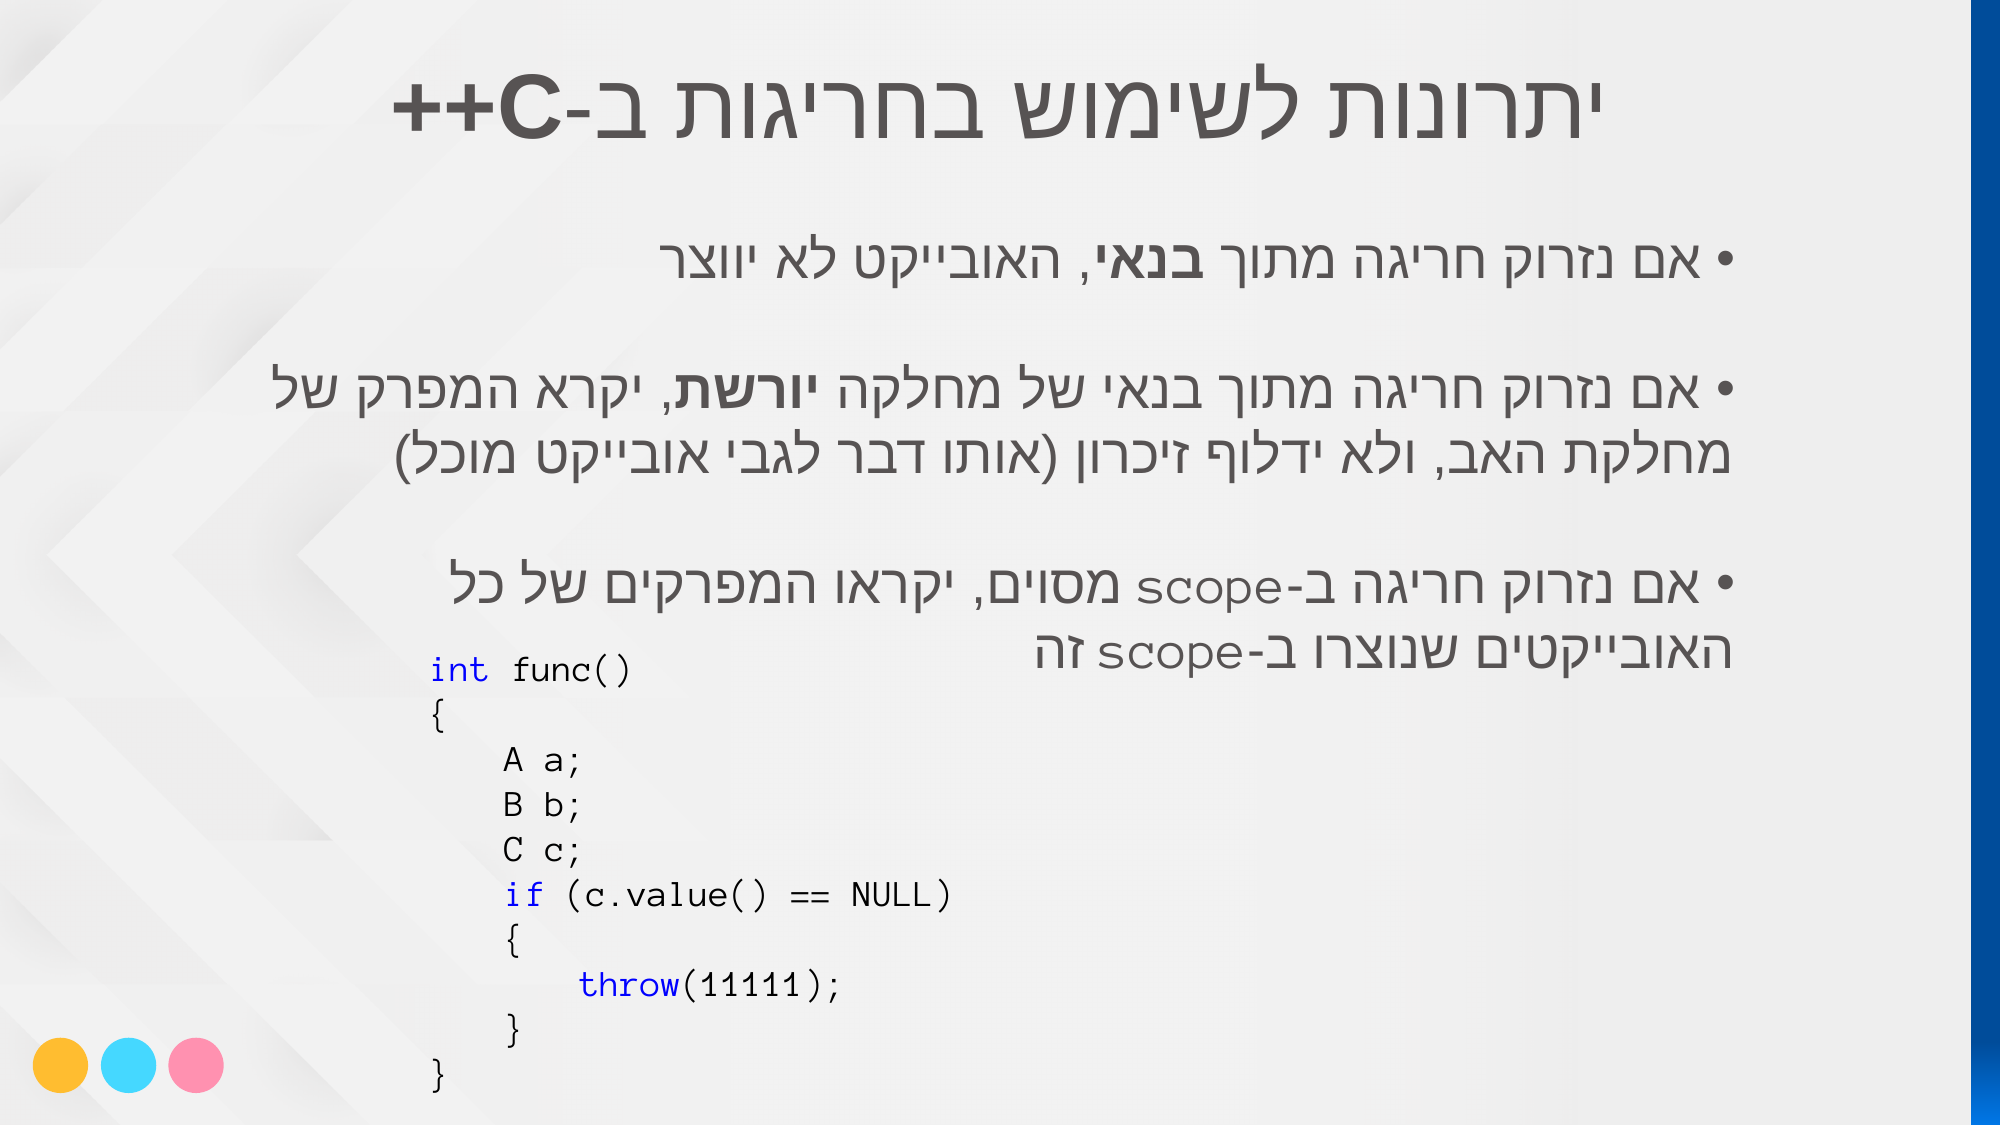

# יתרונות לשימוש בחריגות ב-C++
 אם נזרוק חריגה מתוך בנאי, האובייקט לא יווצר

 אם נזרוק חריגה מתוך בנאי של מחלקה יורשת, יקרא המפרק של מחלקת האב, ולא ידלוף זיכרון (אותו דבר לגבי אובייקט מוכל)

 אם נזרוק חריגה ב-scope מסוים, יקראו המפרקים של כל האובייקטים שנוצרו ב-scope זה

int func()
{
A a;
B b;
C c;
if (c.value() == NULL)
{
throw(11111);
}
}